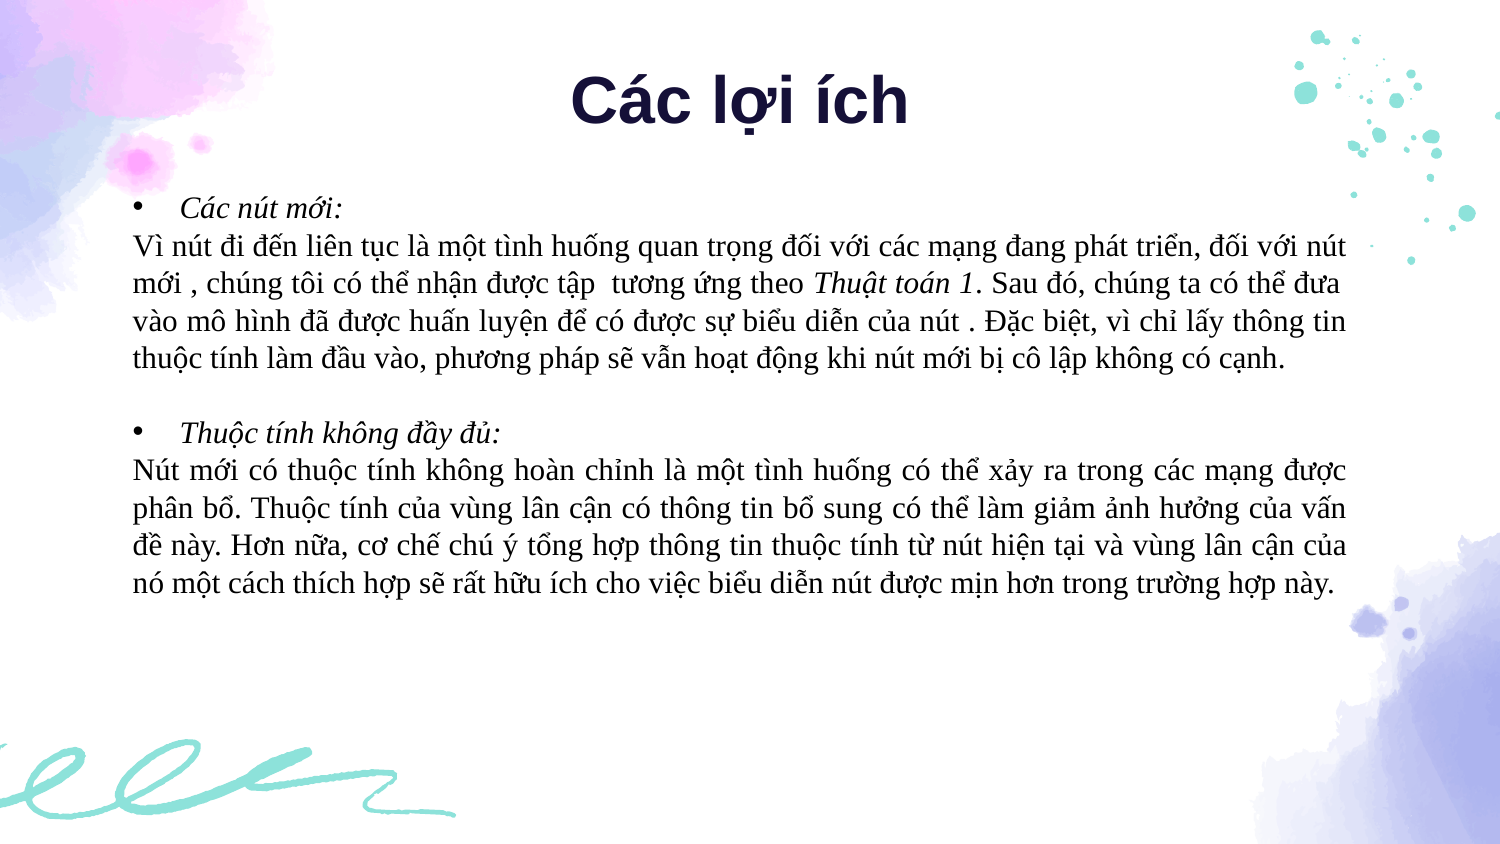

# Các lợi ích
Các nút mới:
Vì nút đi đến liên tục là một tình huống quan trọng đối với các mạng đang phát triển, đối với nút mới , chúng tôi có thể nhận được tập  tương ứng theo Thuật toán 1. Sau đó, chúng ta có thể đưa  vào mô hình đã được huấn luyện để có được sự biểu diễn của nút . Đặc biệt, vì chỉ lấy thông tin thuộc tính làm đầu vào, phương pháp sẽ vẫn hoạt động khi nút mới bị cô lập không có cạnh.

Thuộc tính không đầy đủ:
Nút mới có thuộc tính không hoàn chỉnh là một tình huống có thể xảy ra trong các mạng được phân bổ. Thuộc tính của vùng lân cận có thông tin bổ sung có thể làm giảm ảnh hưởng của vấn đề này. Hơn nữa, cơ chế chú ý tổng hợp thông tin thuộc tính từ nút hiện tại và vùng lân cận của nó một cách thích hợp sẽ rất hữu ích cho việc biểu diễn nút được mịn hơn trong trường hợp này.